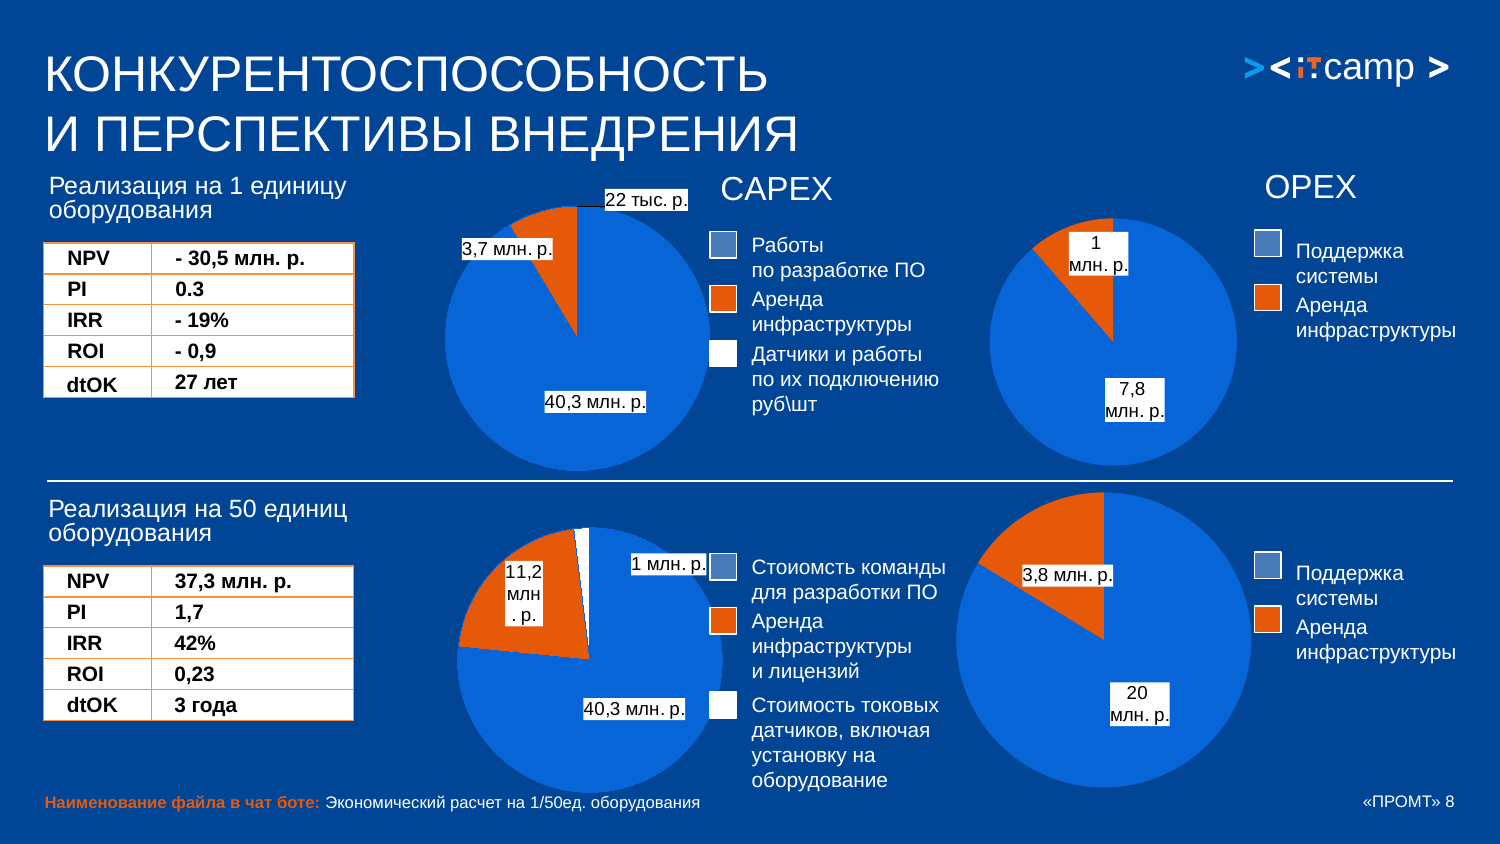

# КОНКУРЕНТОСПОСОБНОСТЬ И ПЕРСПЕКТИВЫ ВНЕДРЕНИЯ
camp

OPEX
CAPEX

### Chart

| Category | Продажи |
|---|---|
| Стоимость работ по разработке ПО | 7.8 |
| Стоимость аренды инфраструктуры  | 1.0 |
Реализация на 1 единицу оборудования

### Chart

| Category | Продажи |
|---|---|
| Стоимость работ по разработке ПО | 40300800.0 |
| Стоимость аренды инфраструктуры  | 3776576.2 |
| Стоимость работ по подключению датчиков тока, руб\шт | 22000.0 |
Работы
по разработке ПО

Поддержка системы

| NPV | - 30,5 млн. р. |
| --- | --- |
| PI | 0.3 |
| IRR | - 19% |
| ROI | - 0,9 |
| dtOK | 27 лет |
Аренда инфраструктуры

Аренда инфраструктуры

Датчики и работы
по их подключению руб\шт

### Chart

| Category | Продажи |
|---|---|
| Поддержка системы | 20000000.0 |
| Аренда инфраструктуры | 3886560.0 |
Реализация на 50 единиц оборудования

### Chart

| Category | Продажи |
|---|---|
| Стоиомсть команды для разработки ПО | 40300800.0 |
| Аренда инфраструктуры и лицензий | 11297136.0 |
| Стоимость токовых датчиков, включая установку на оборудование (на 50 ед.) | 1025000.0 |
Стоиомсть команды для разработки ПО

Поддержка системы

| NPV | 37,3 млн. р. |
| --- | --- |
| PI | 1,7 |
| IRR | 42% |
| ROI | 0,23 |
| dtOK | 3 года |
Аренда инфраструктуры
и лицензий

Аренда инфраструктуры

Стоимость токовых датчиков, включая установку на оборудование

«ПРОМТ» 8
Наименование файла в чат боте: Экономический расчет на 1/50ед. оборудования